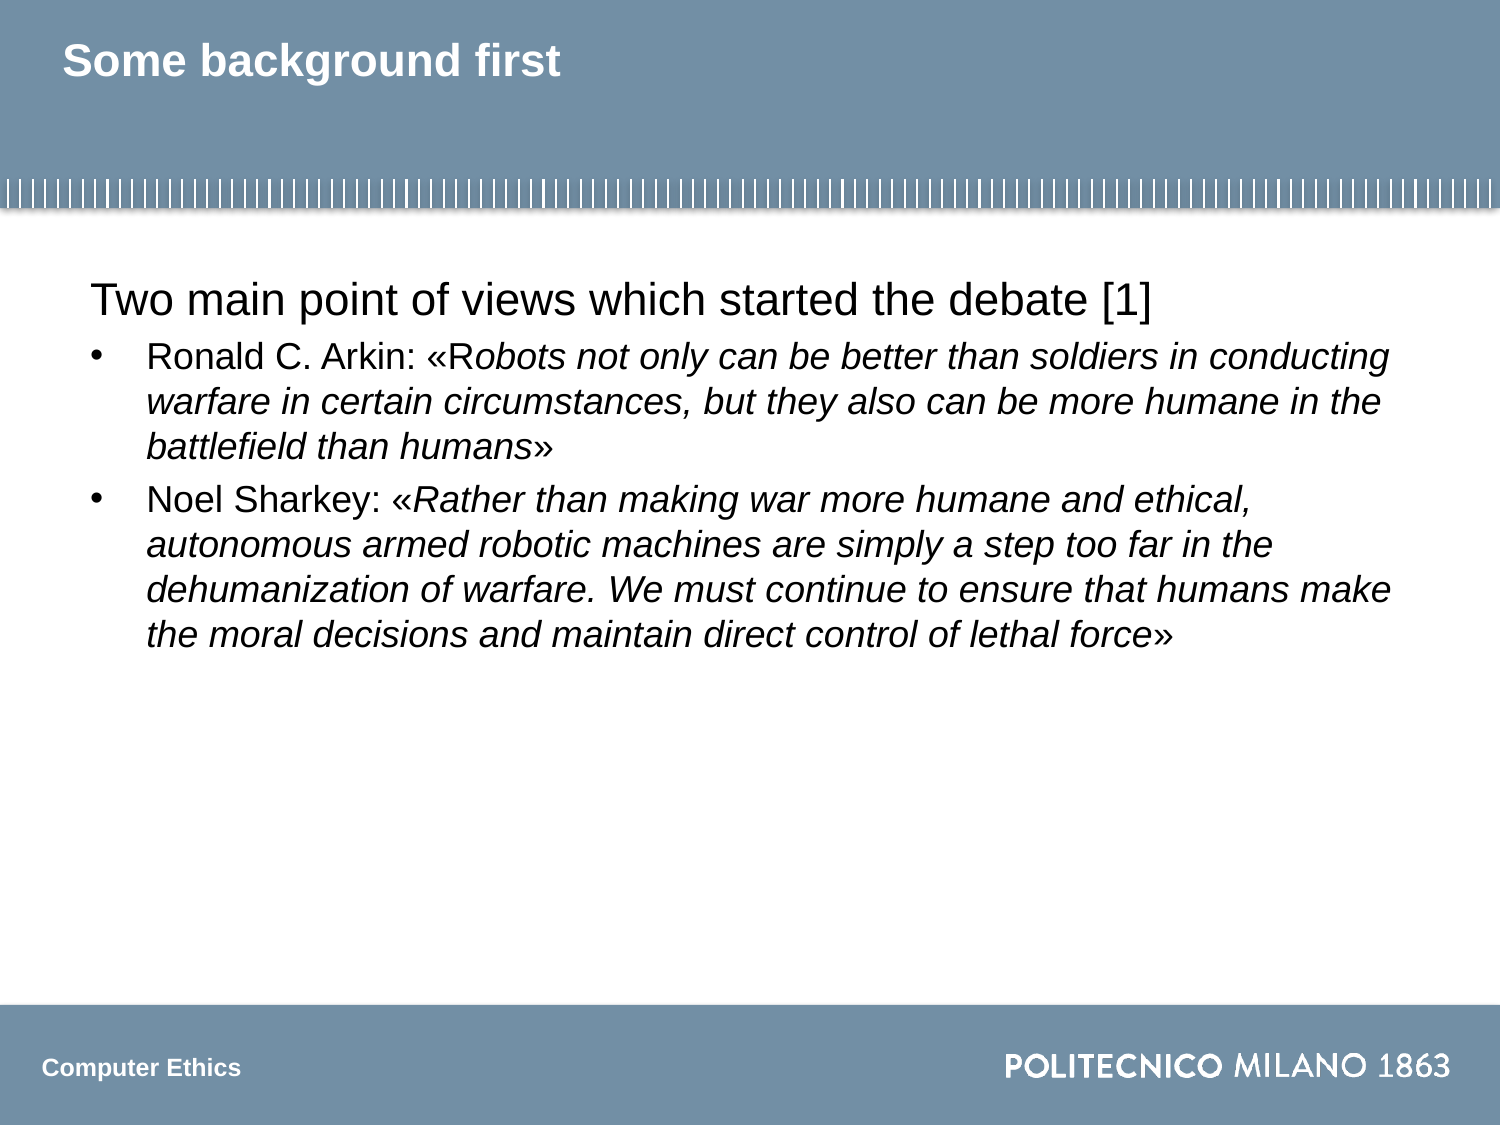

# Some background first
Two main point of views which started the debate [1]
Ronald C. Arkin: «Robots not only can be better than soldiers in conducting warfare in certain circumstances, but they also can be more humane in the battlefield than humans»
Noel Sharkey: «Rather than making war more humane and ethical, autonomous armed robotic machines are simply a step too far in the dehumanization of warfare. We must continue to ensure that humans make the moral decisions and maintain direct control of lethal force»